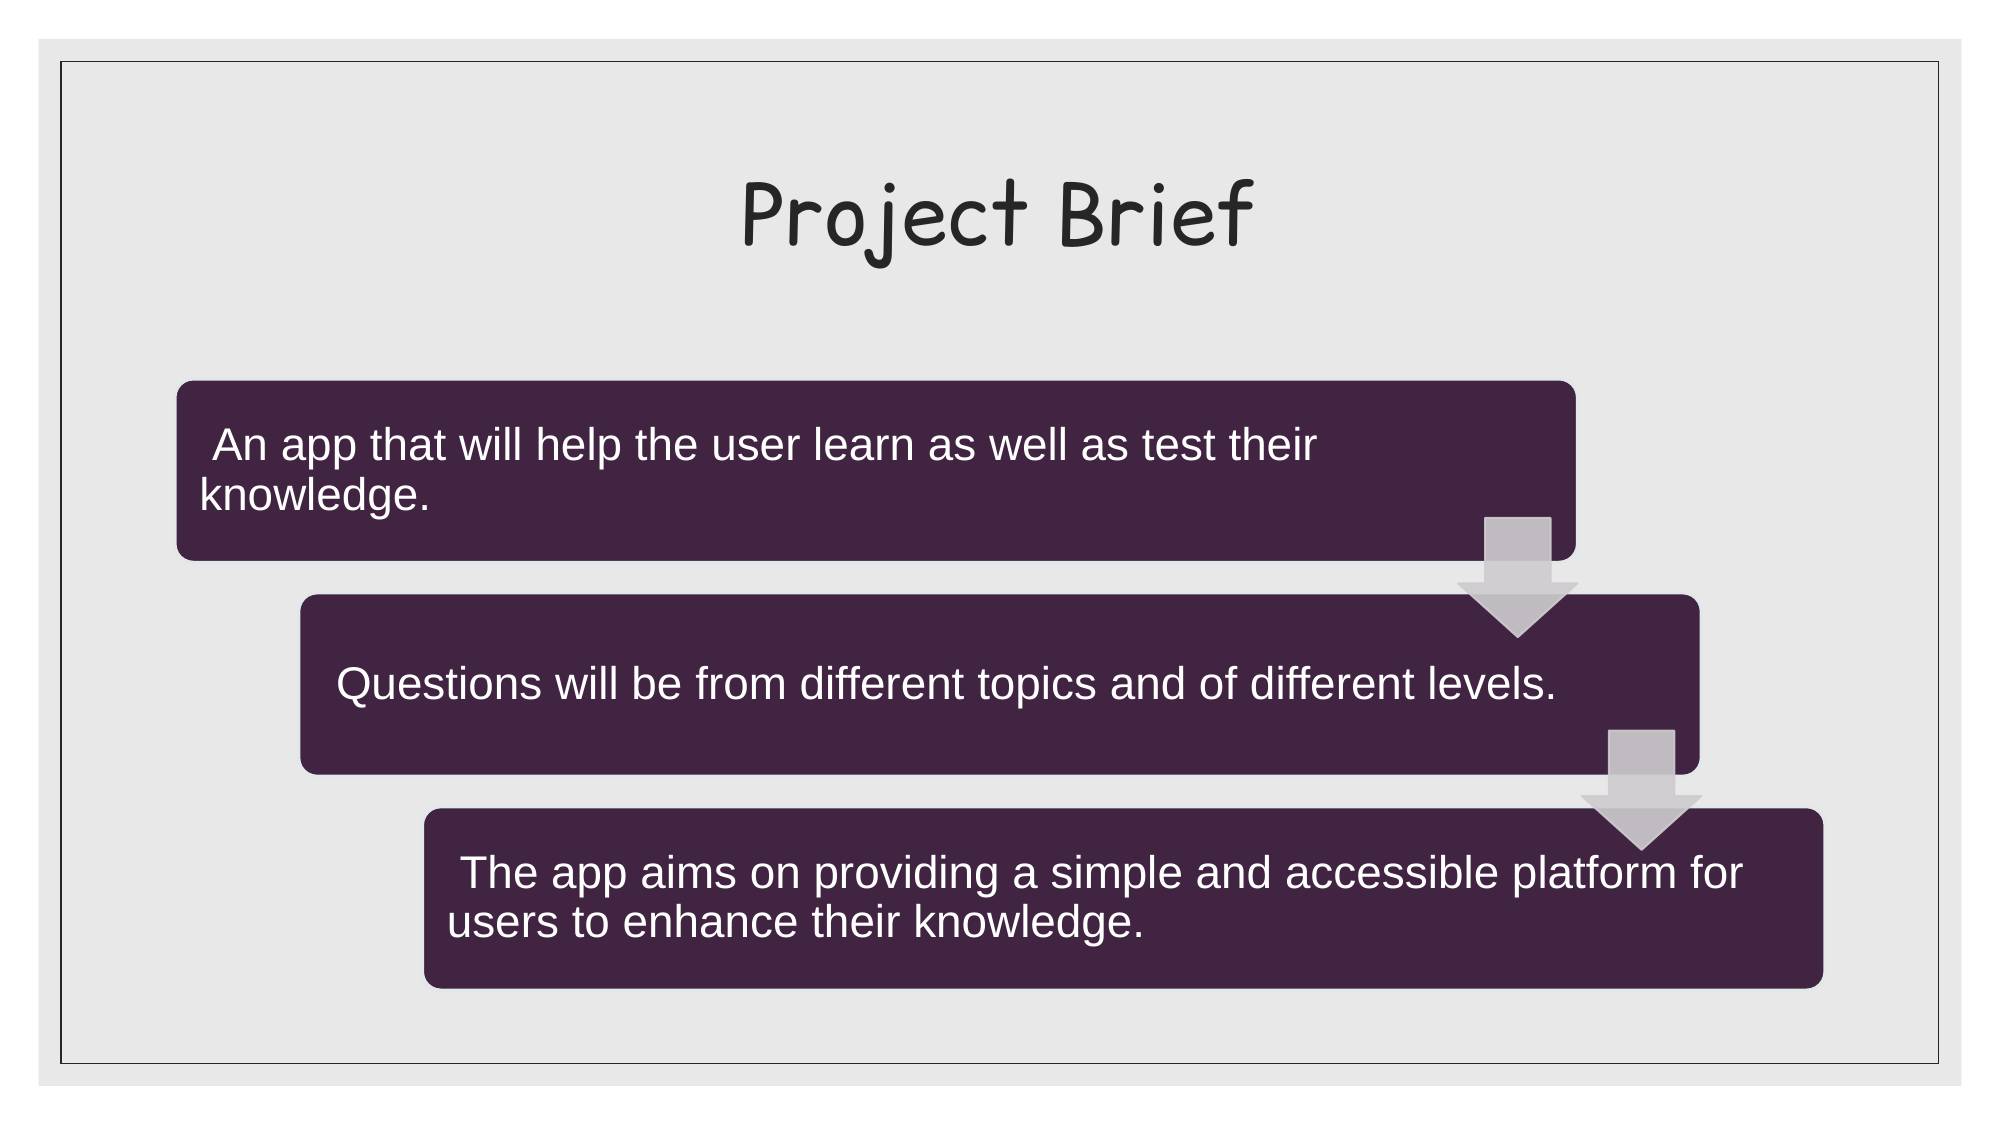

# Project Brief
 An app that will help the user learn as well as test their knowledge.
 Questions will be from different topics and of different levels.
 The app aims on providing a simple and accessible platform for users to enhance their knowledge.